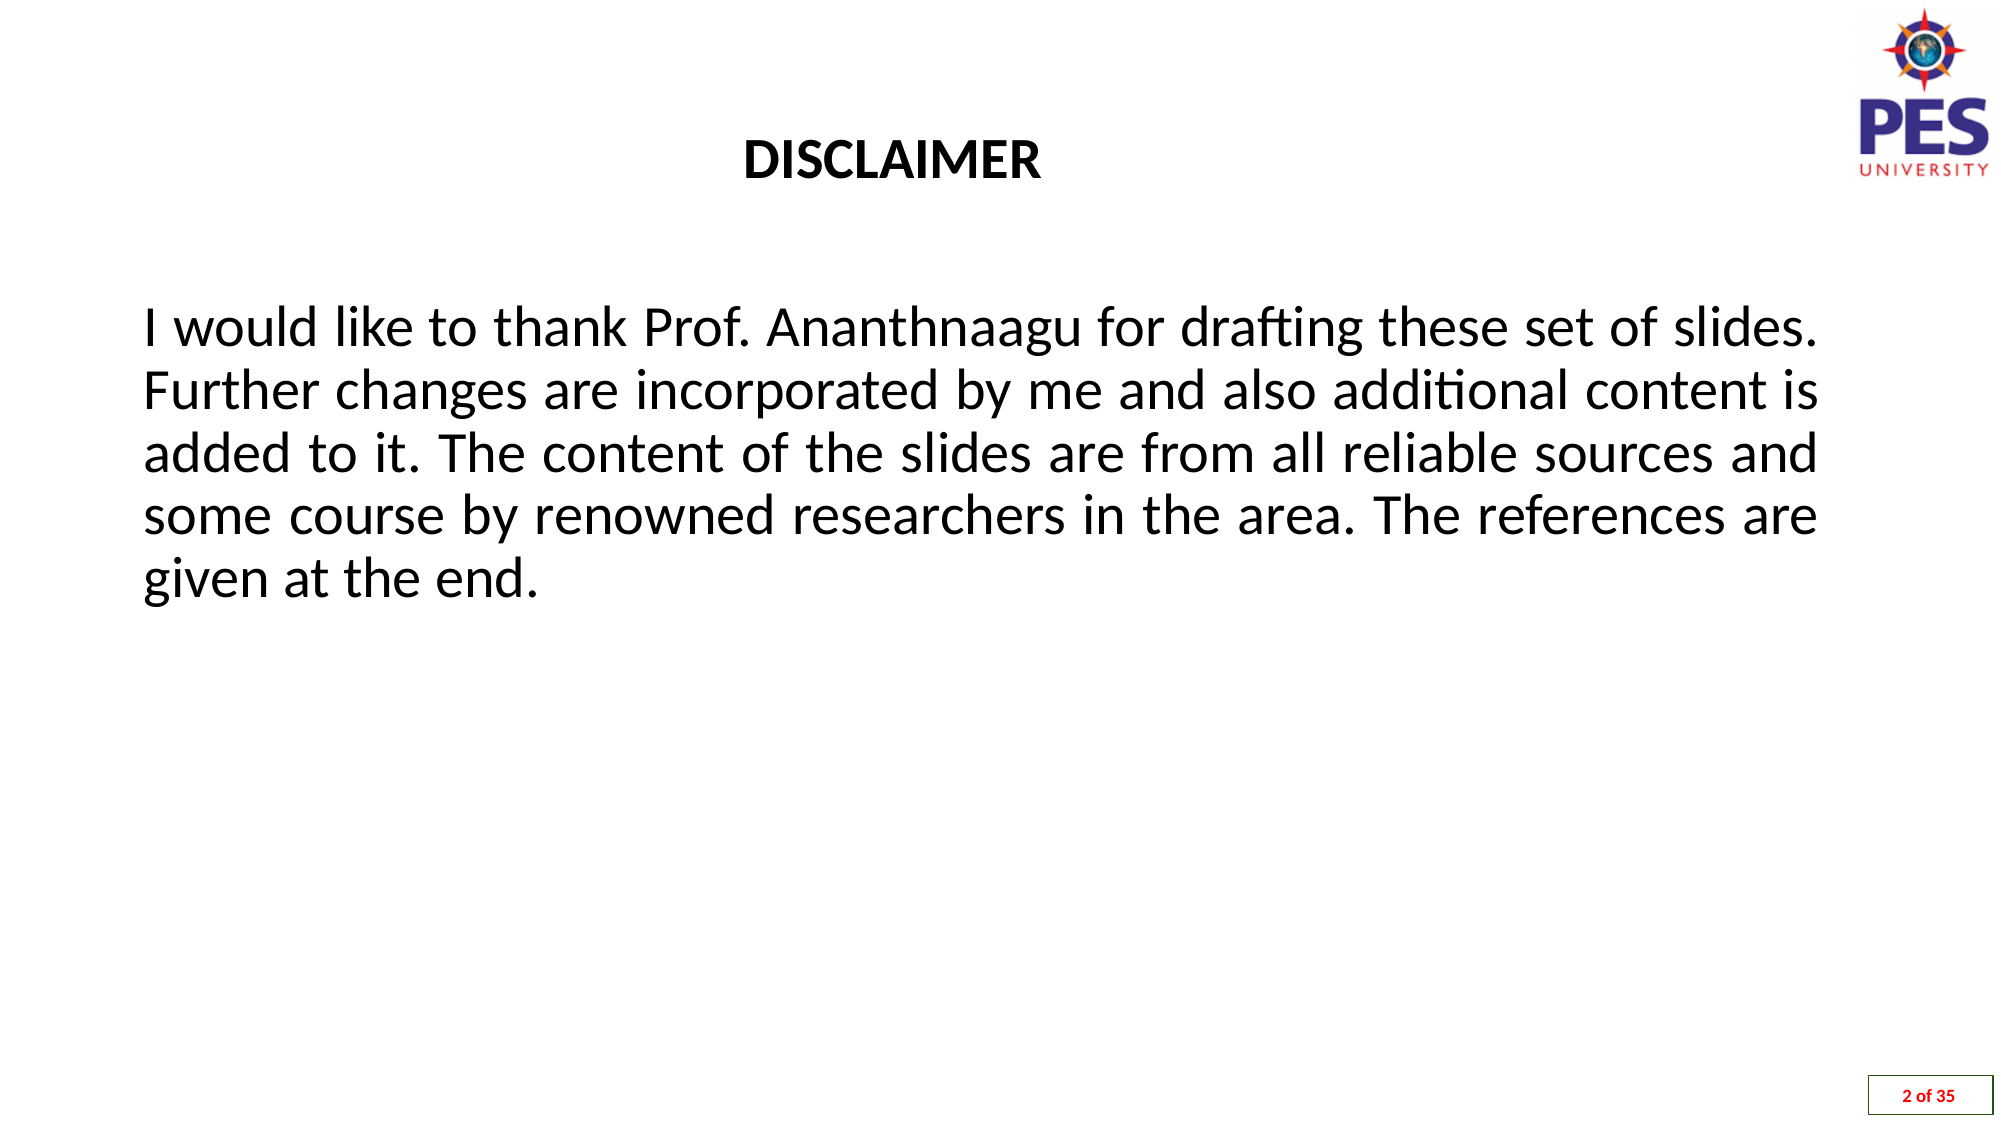

DISCLAIMER

I would like to thank Prof. Ananthnaagu for drafting these set of slides. Further changes are incorporated by me and also additional content is added to it. The content of the slides are from all reliable sources and some course by renowned researchers in the area. The references are given at the end.